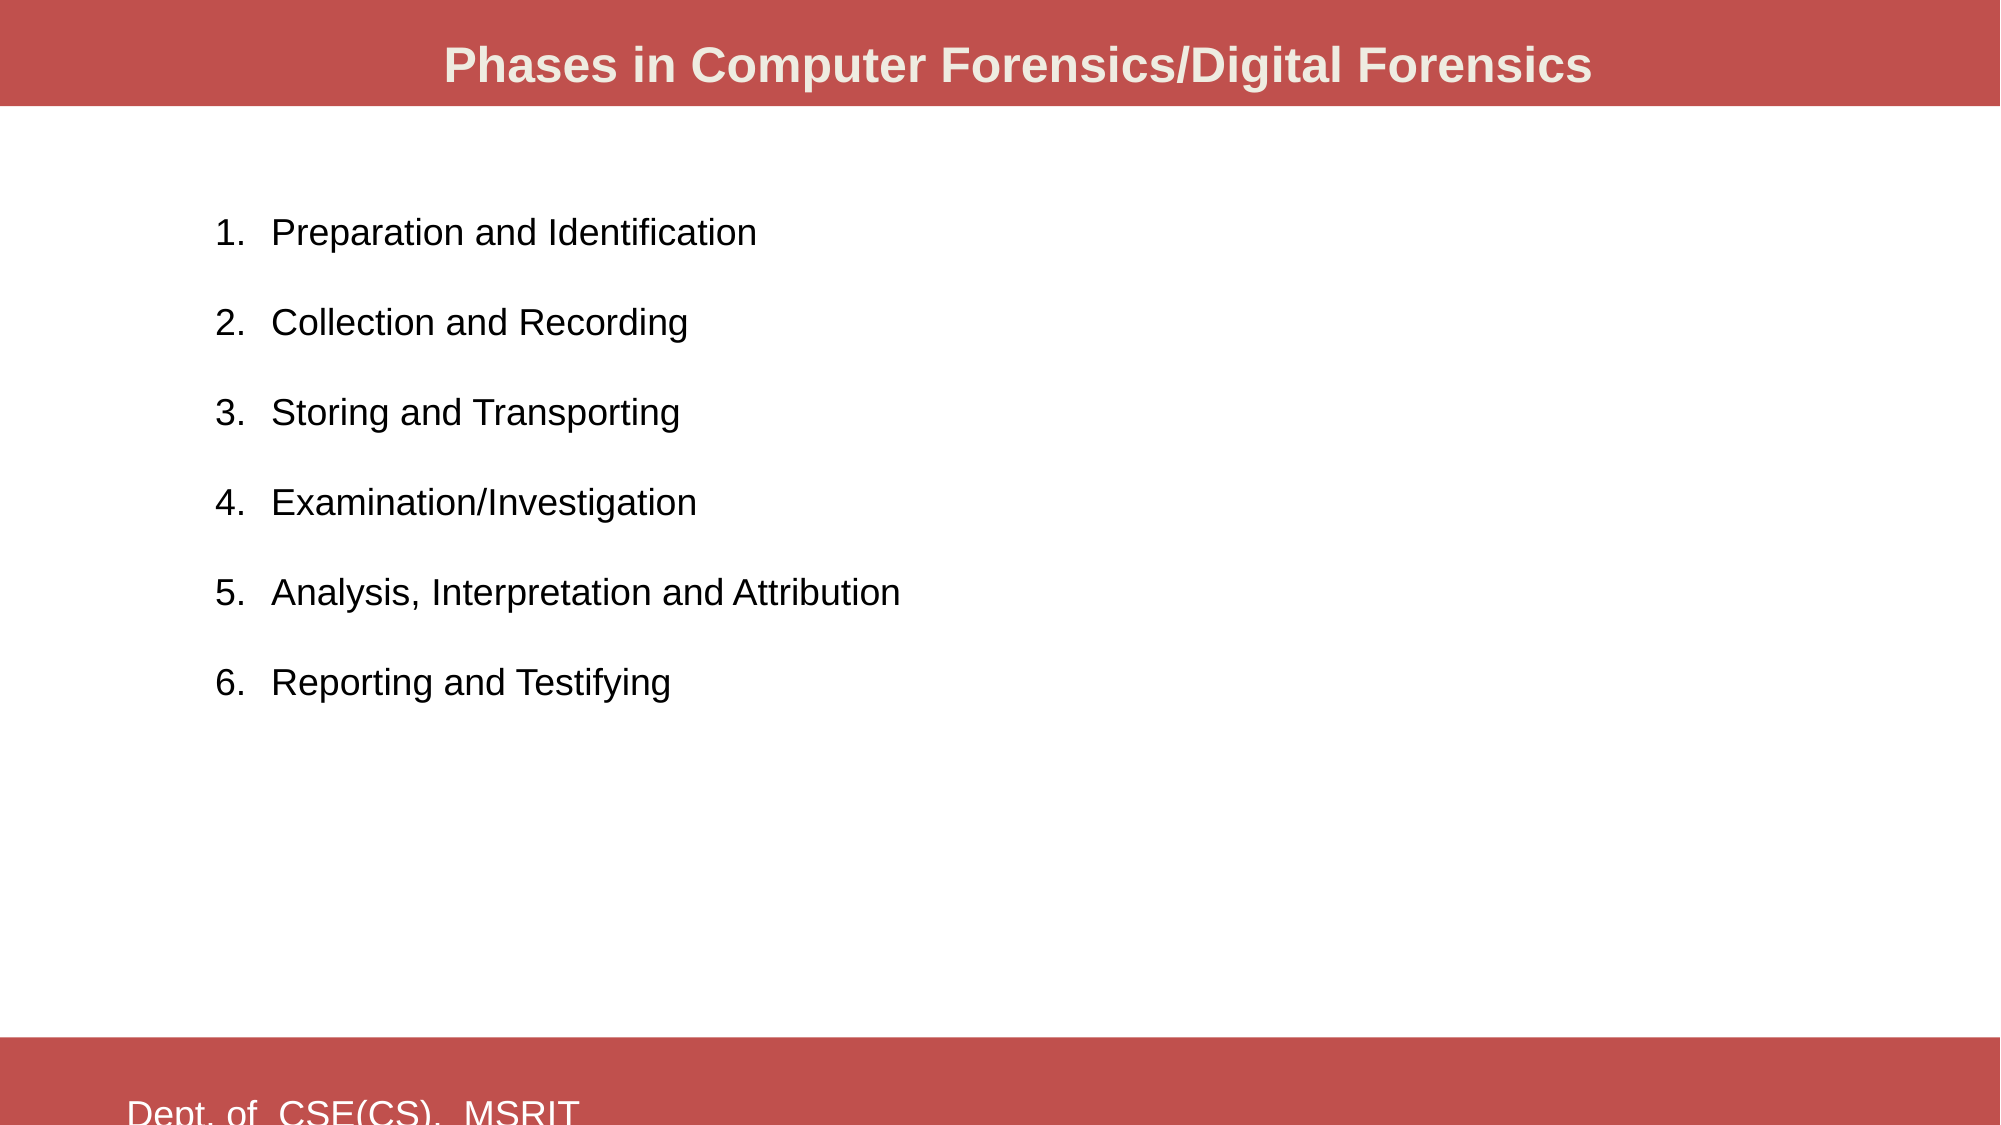

Phases in Computer Forensics/Digital Forensics

Preparation and Identification

Collection and Recording

Storing and Transporting

Examination/Investigation

Analysis, Interpretation and Attribution

Reporting and Testifying

Dept. of  CSE(CS),  MSRIT